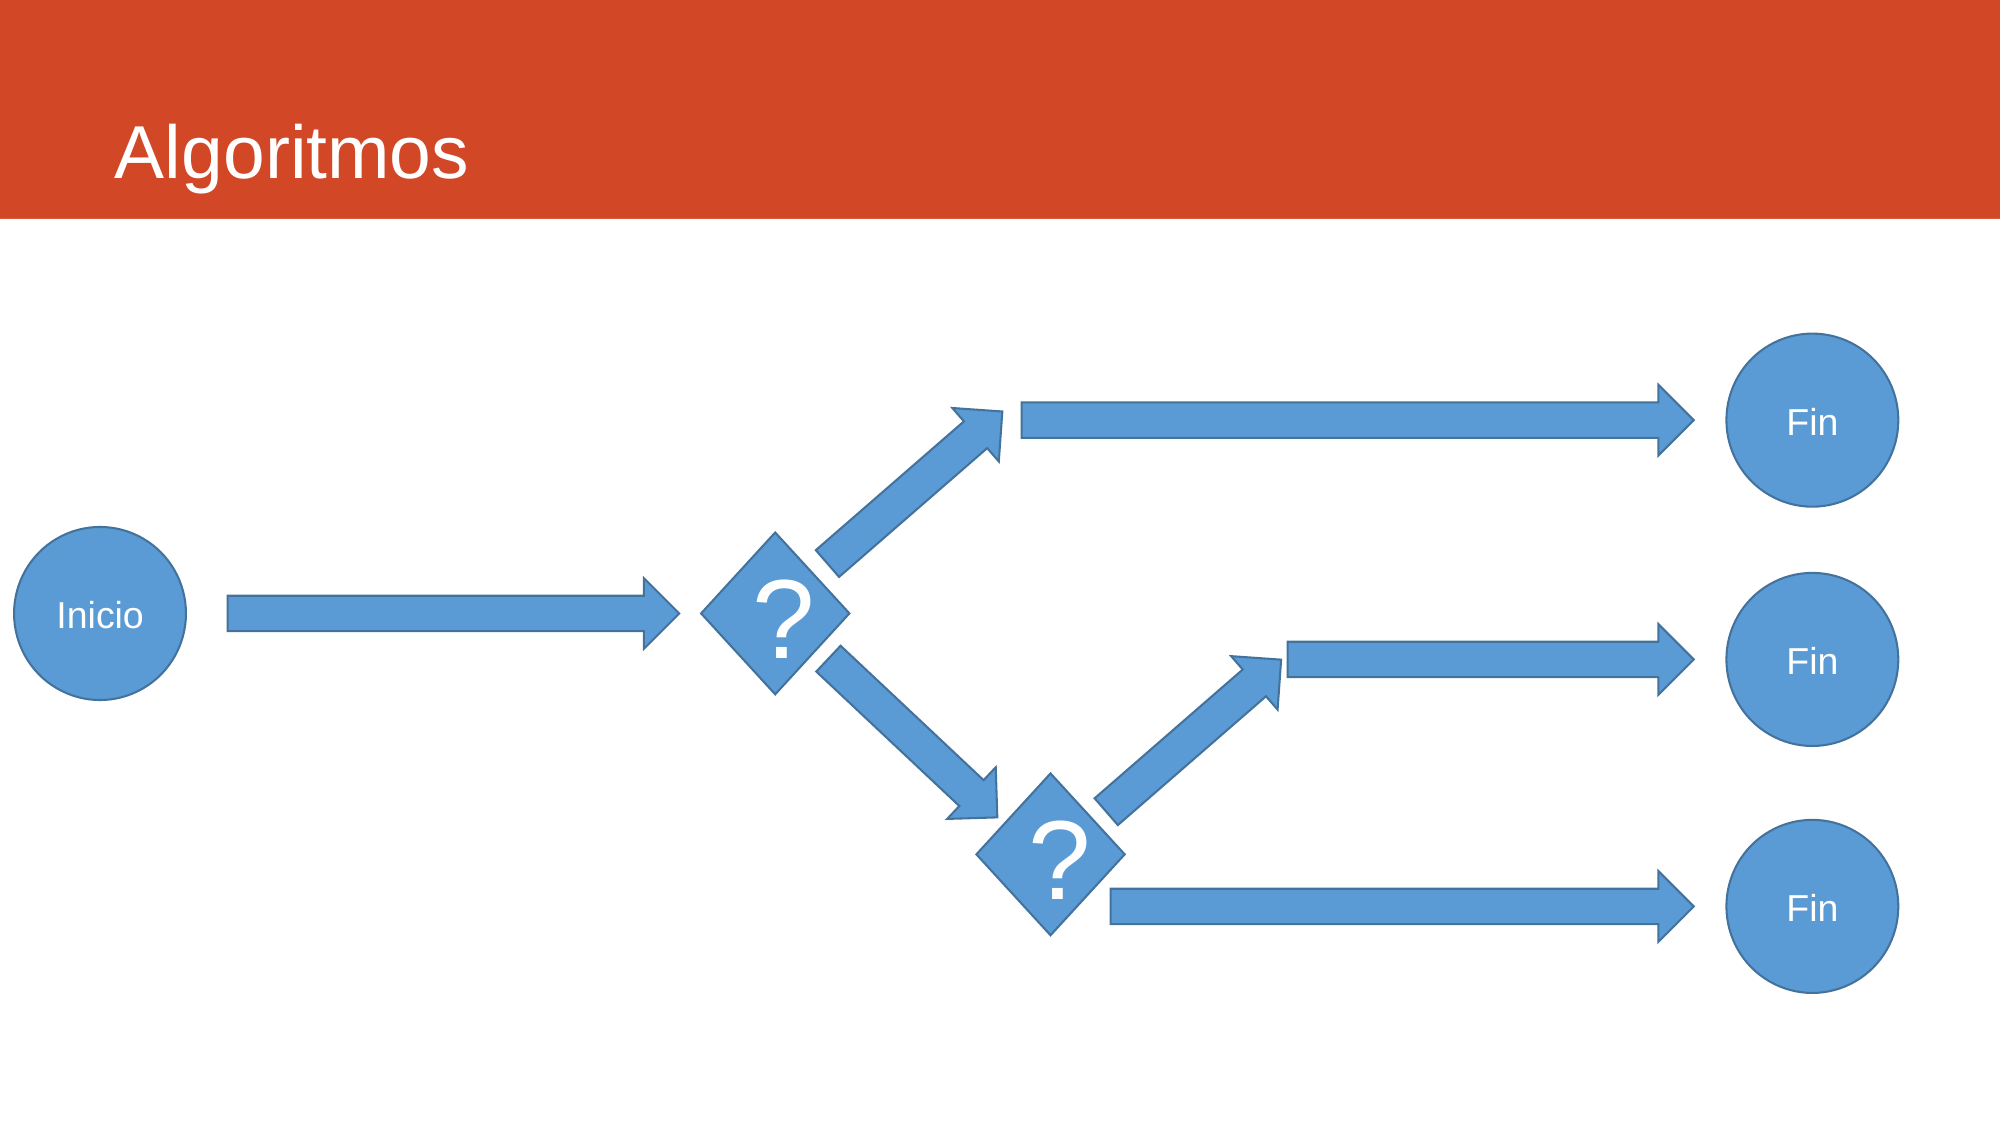

# Algoritmos
Fin

Inicio
?
Fin

?
Fin